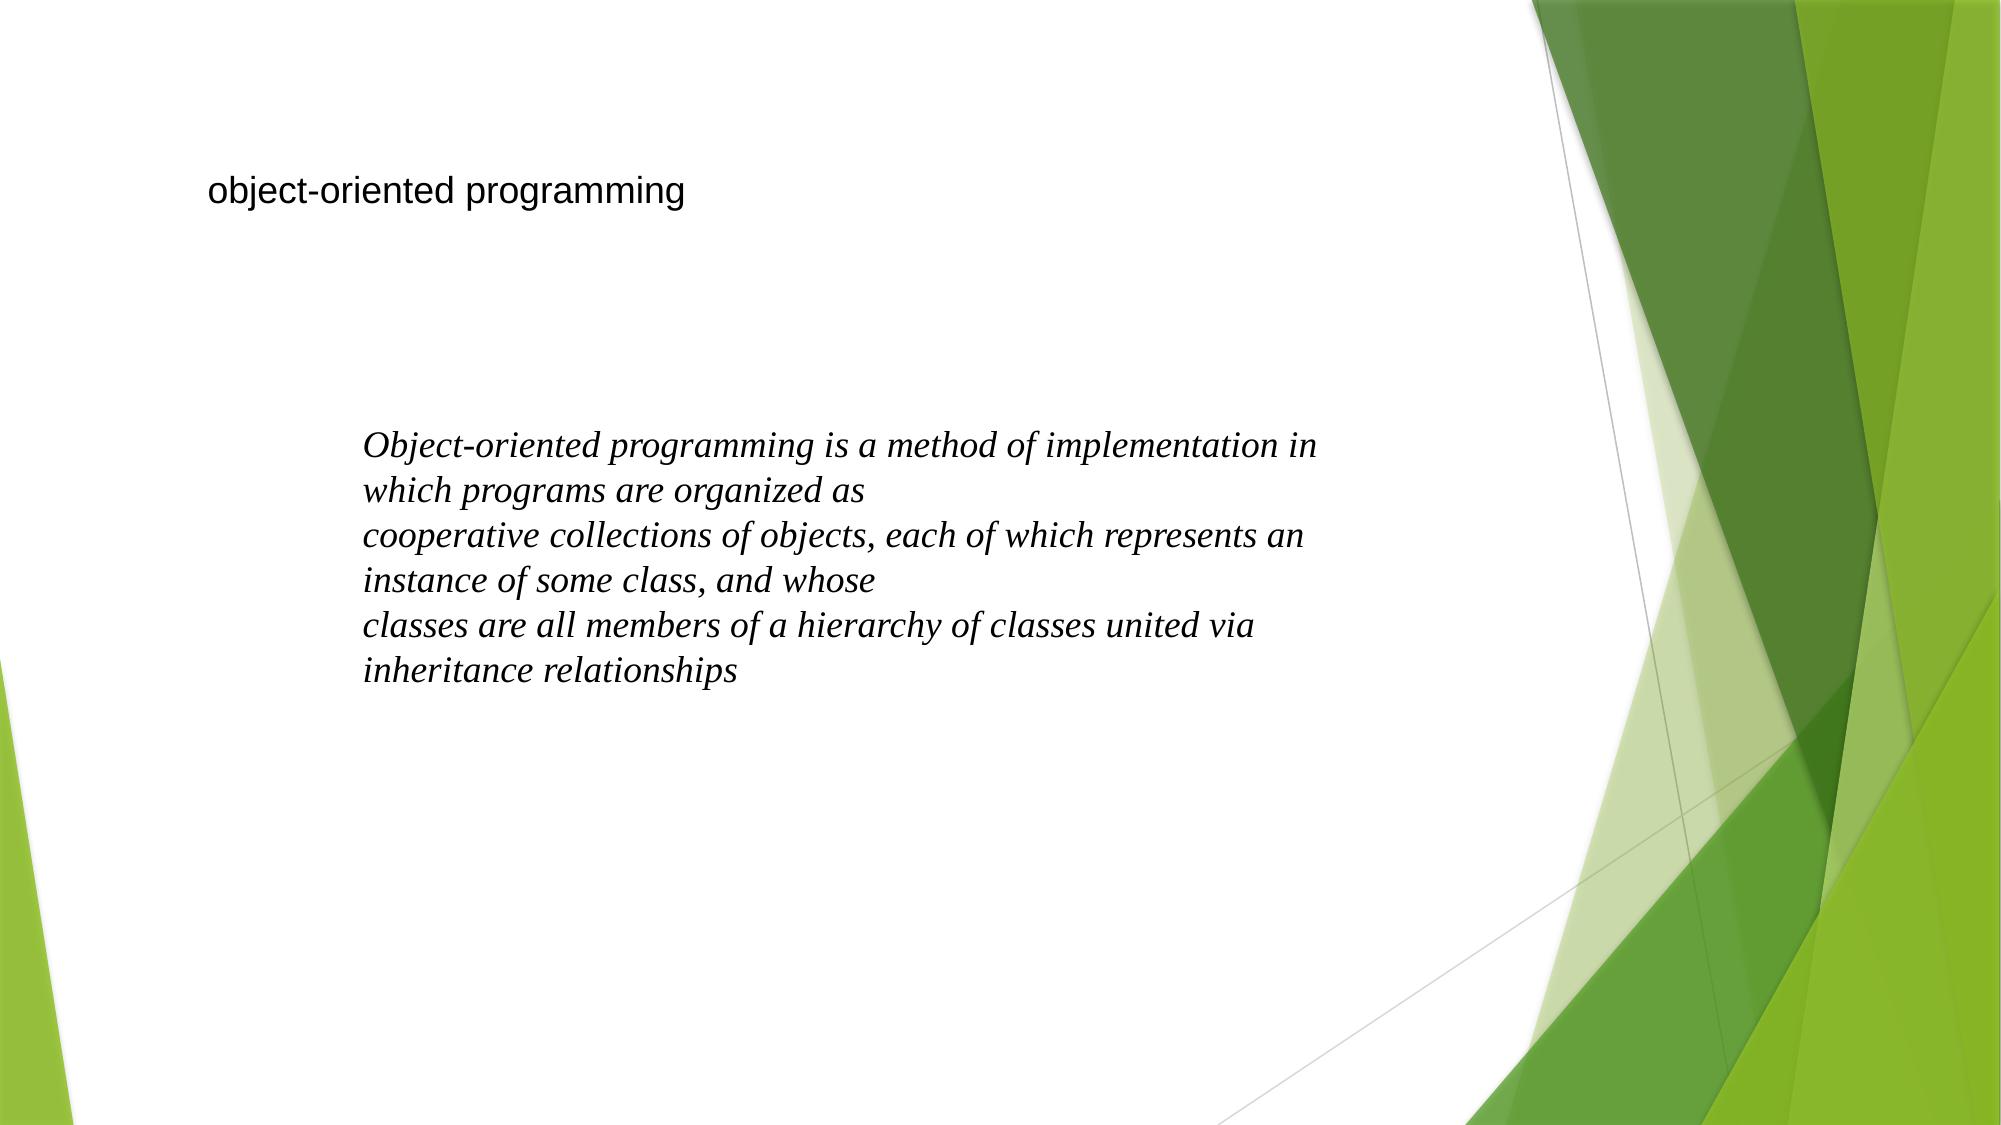

object-oriented programming
Object-oriented programming is a method of implementation in which programs are organized as
cooperative collections of objects, each of which represents an instance of some class, and whose
classes are all members of a hierarchy of classes united via inheritance relationships